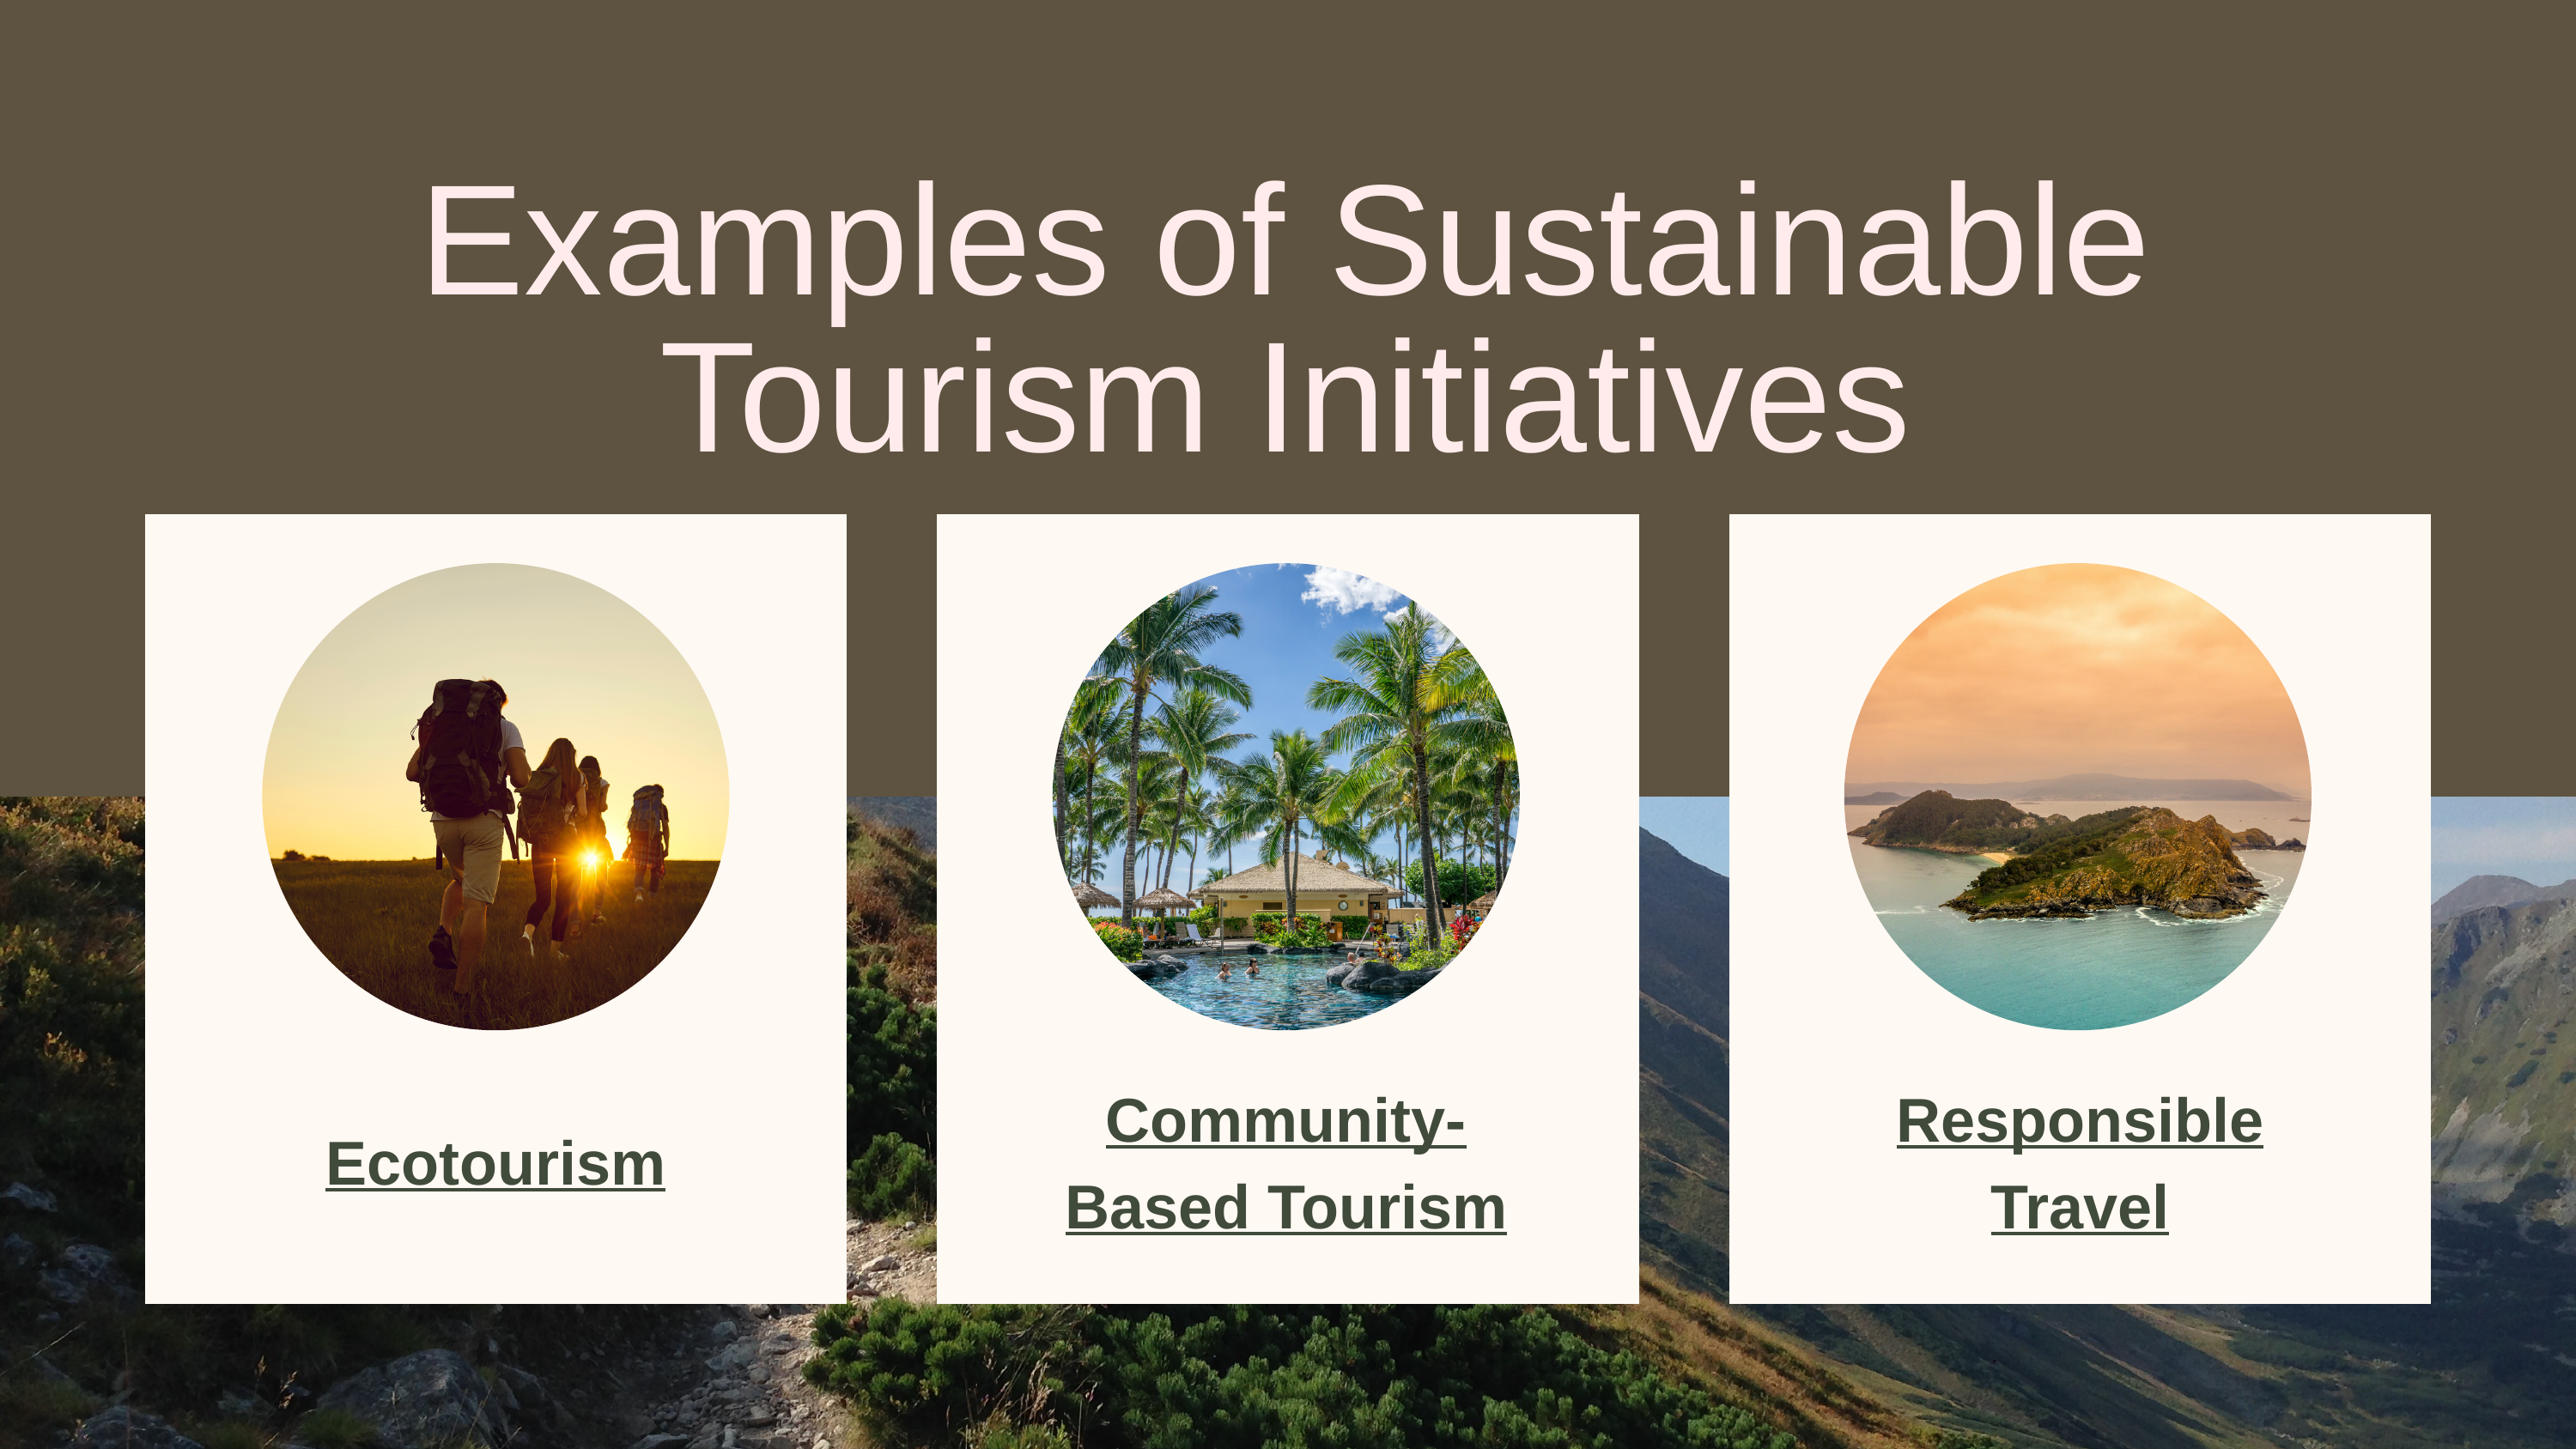

Examples of Sustainable Tourism Initiatives

Community-Based Tourism
Responsible Travel
Ecotourism